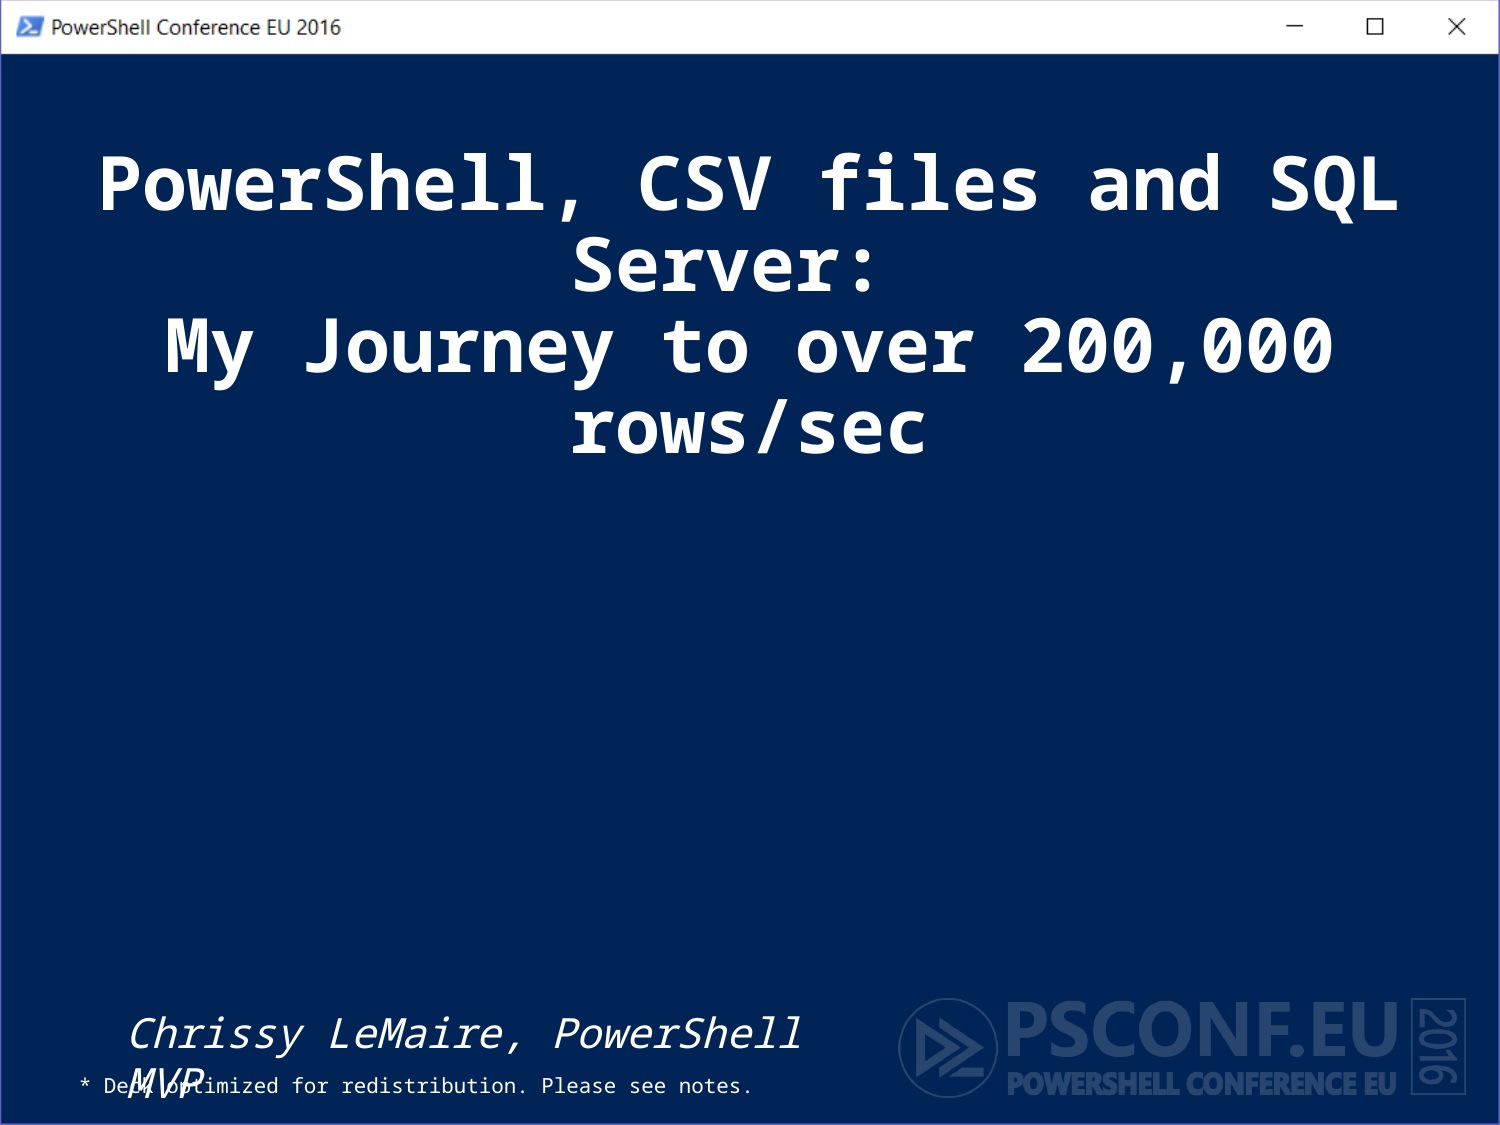

# PowerShell, CSV files and SQL Server: My Journey to over 200,000 rows/sec
Chrissy LeMaire, PowerShell MVP
* Deck optimized for redistribution. Please see notes.